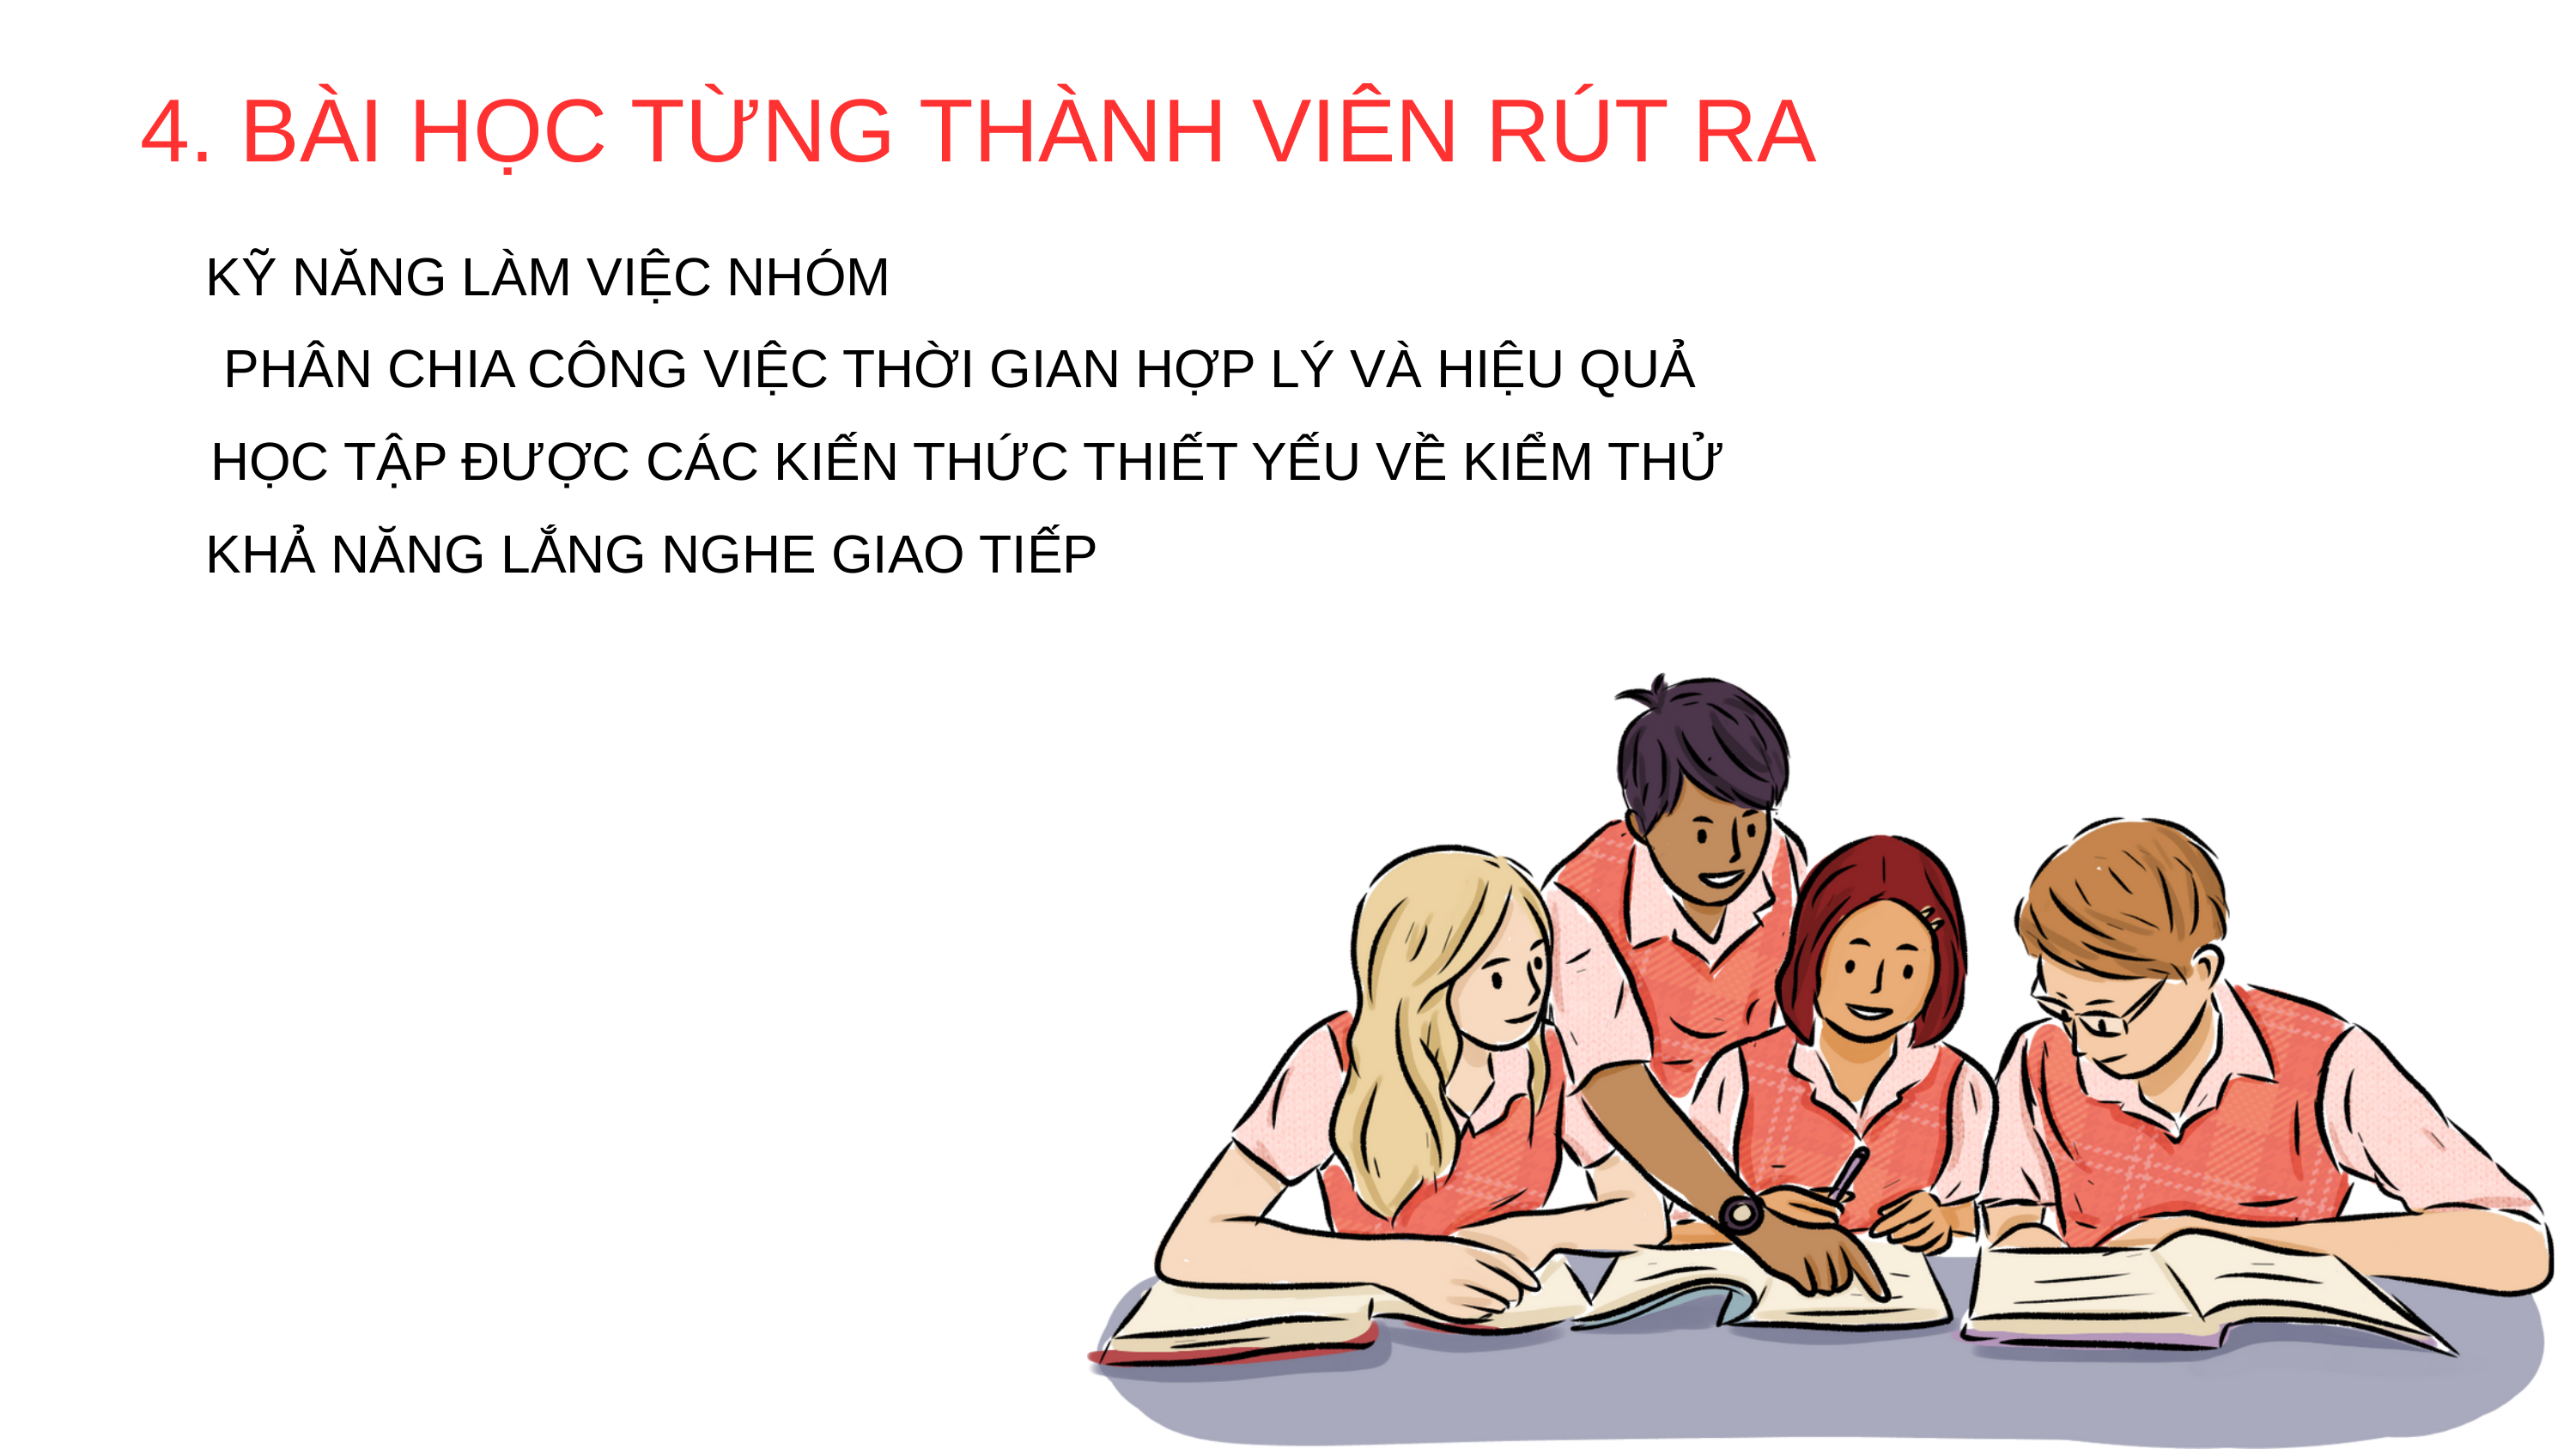

4. BÀI HỌC TỪNG THÀNH VIÊN RÚT RA
KỸ NĂNG LÀM VIỆC NHÓM
PHÂN CHIA CÔNG VIỆC THỜI GIAN HỢP LÝ VÀ HIỆU QUẢ
HỌC TẬP ĐƯỢC CÁC KIẾN THỨC THIẾT YẾU VỀ KIỂM THỬ
KHẢ NĂNG LẮNG NGHE GIAO TIẾP